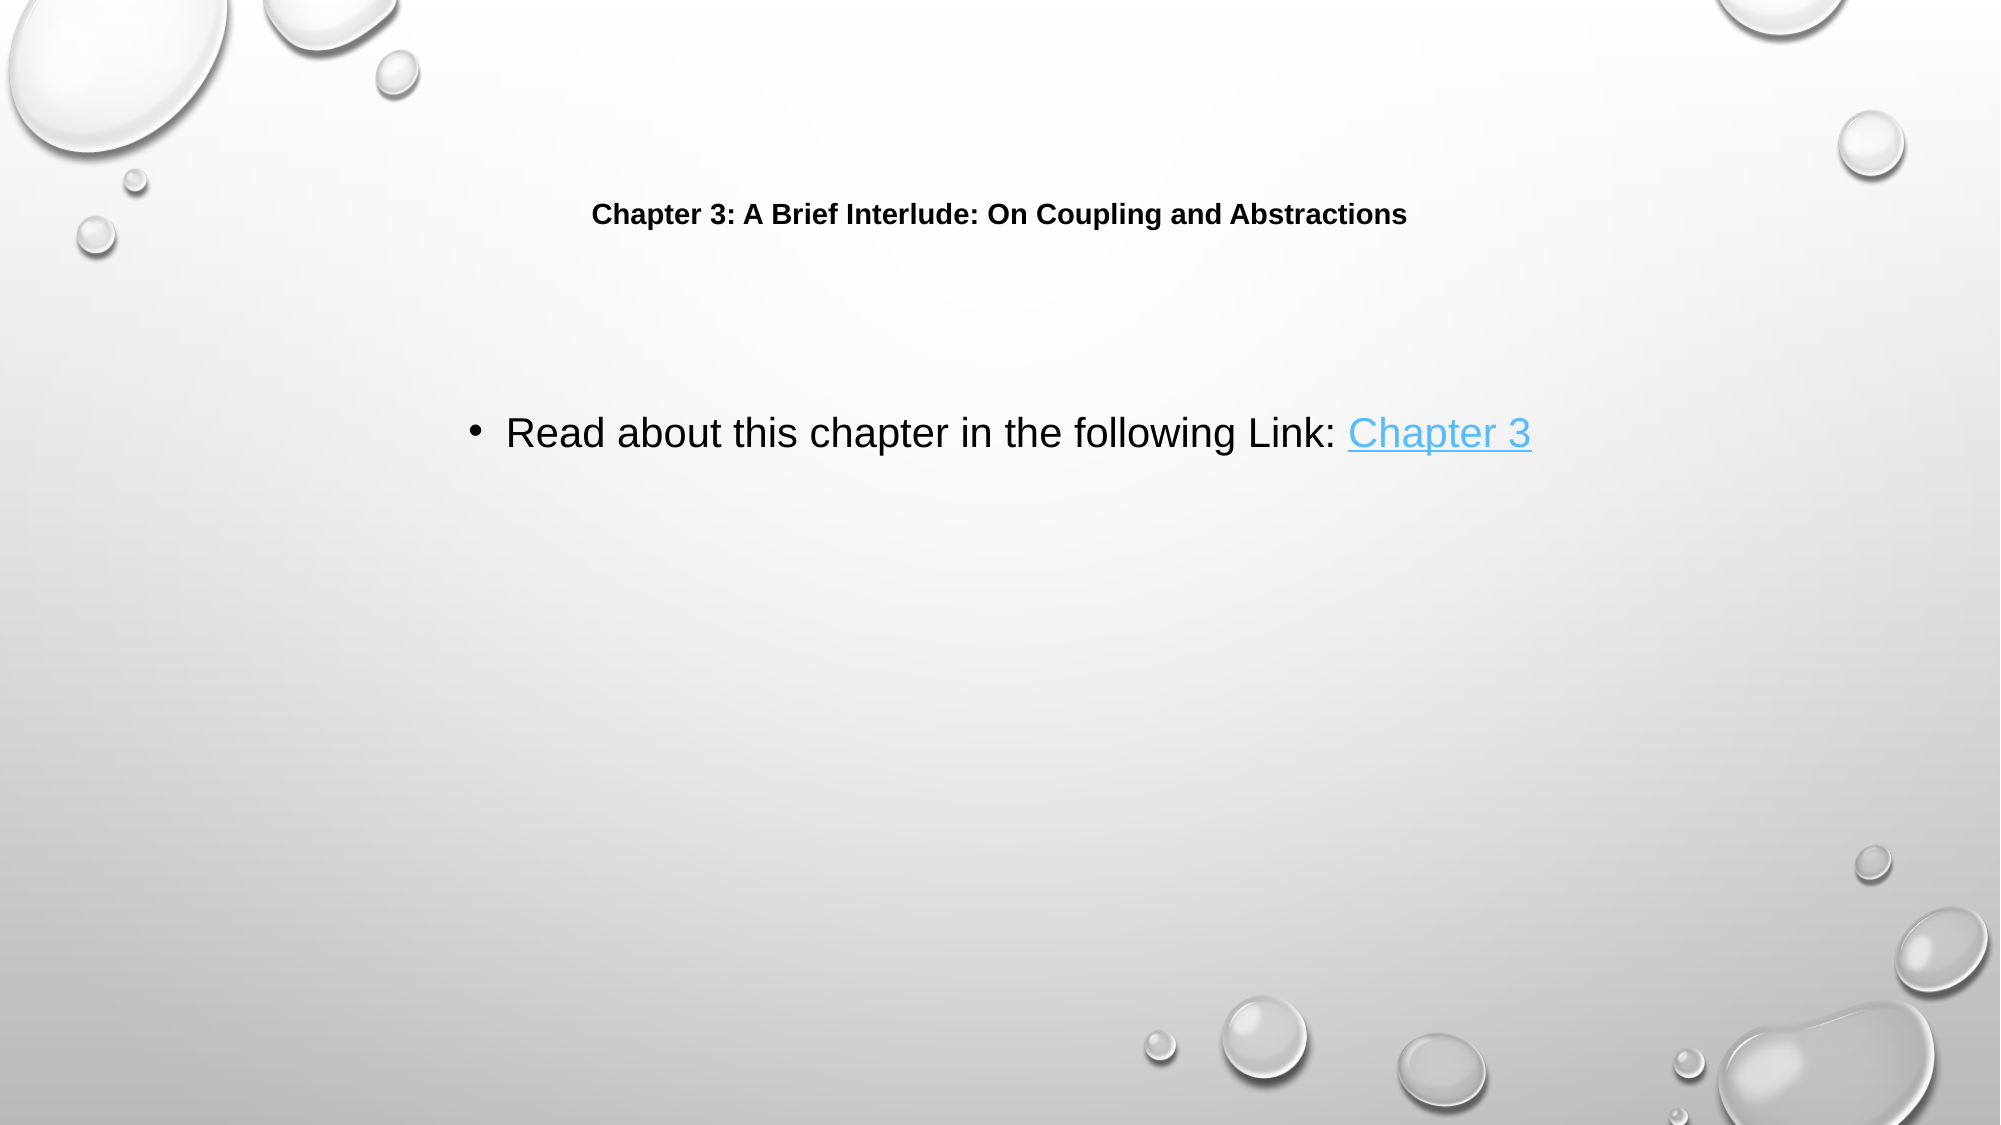

# Chapter 3: A Brief Interlude: On Coupling and Abstractions
Read about this chapter in the following Link: Chapter 3